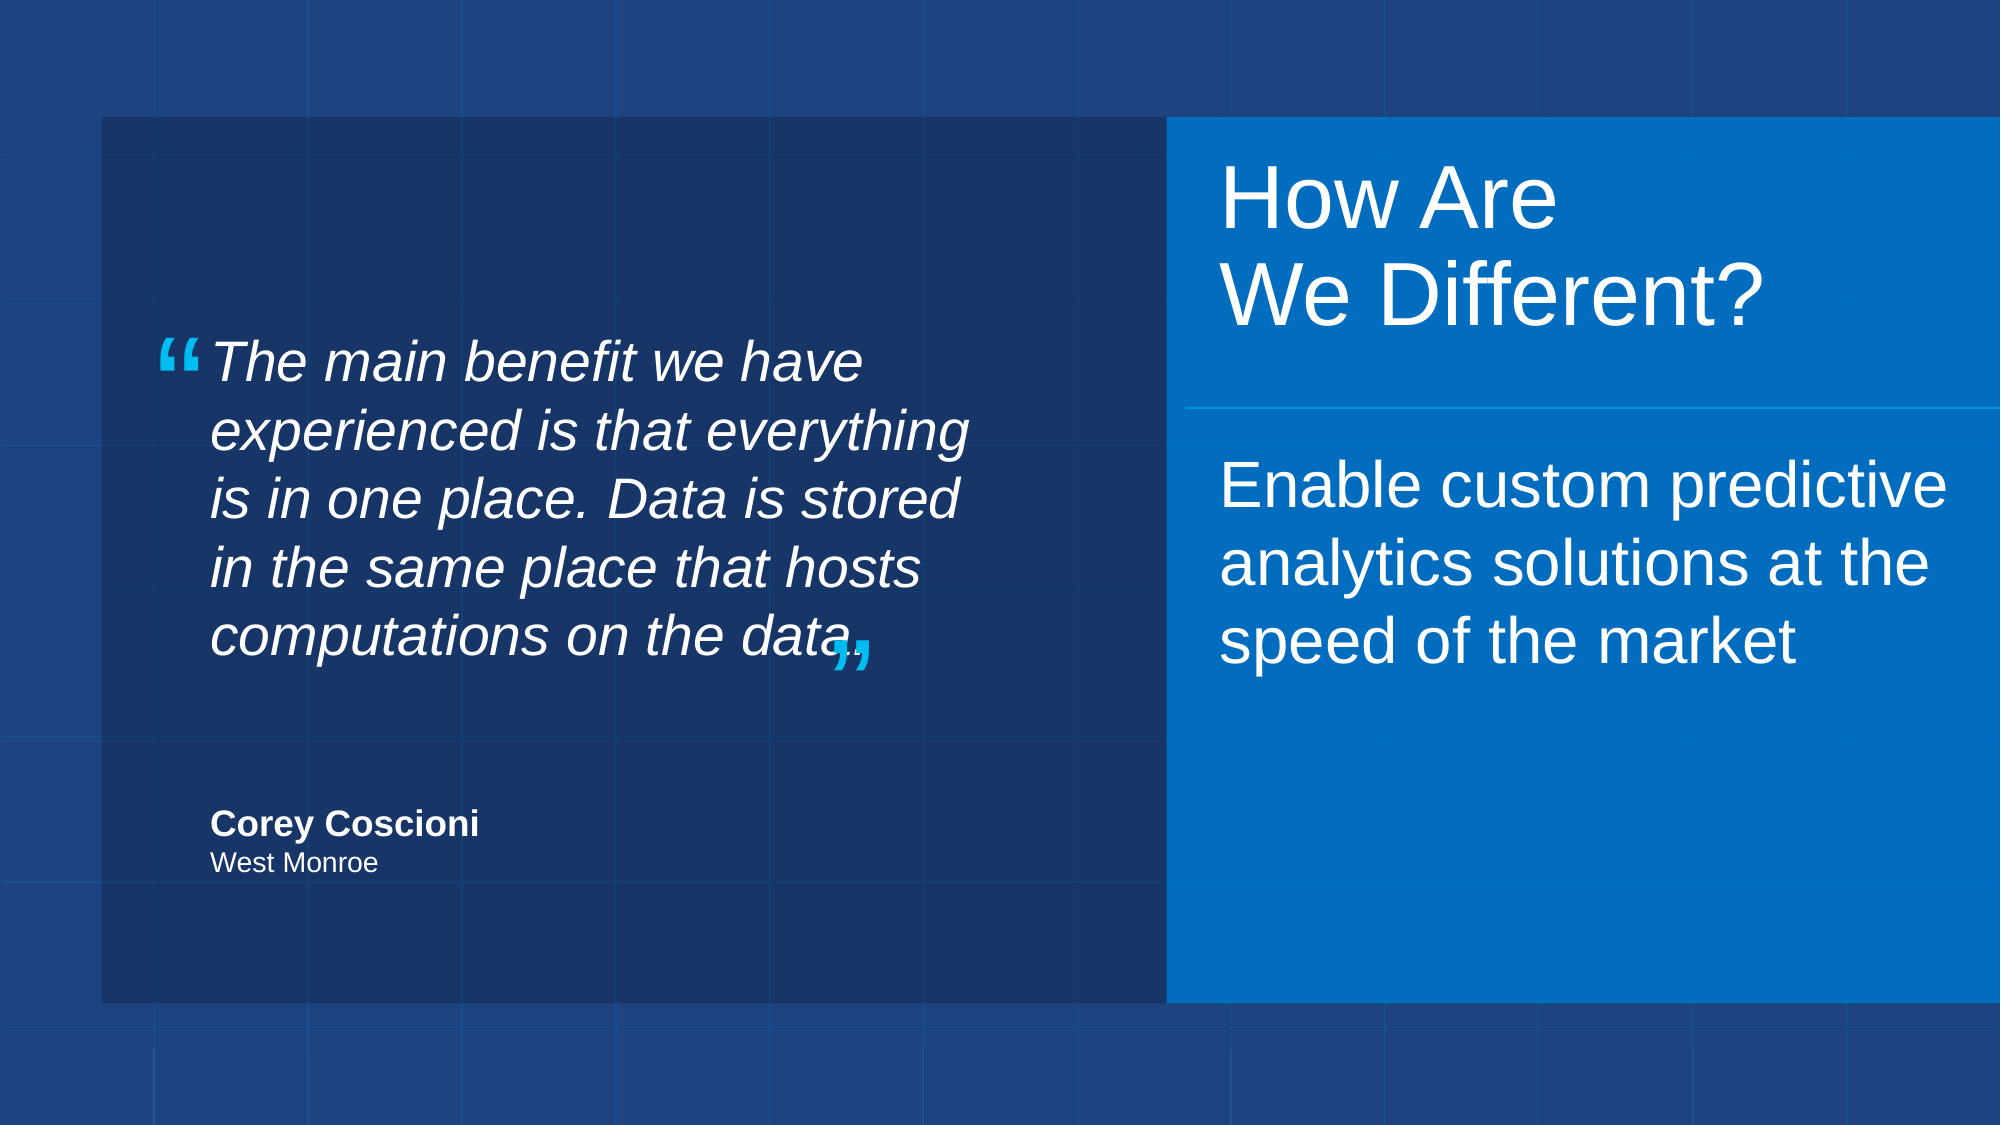

How Are
We Different?

Enable custom predictive analytics solutions at the speed of the market
The main benefit we have experienced is that everything is in one place. Data is stored in the same place that hosts computations on the data.

Corey Coscioni
West Monroe
“
”